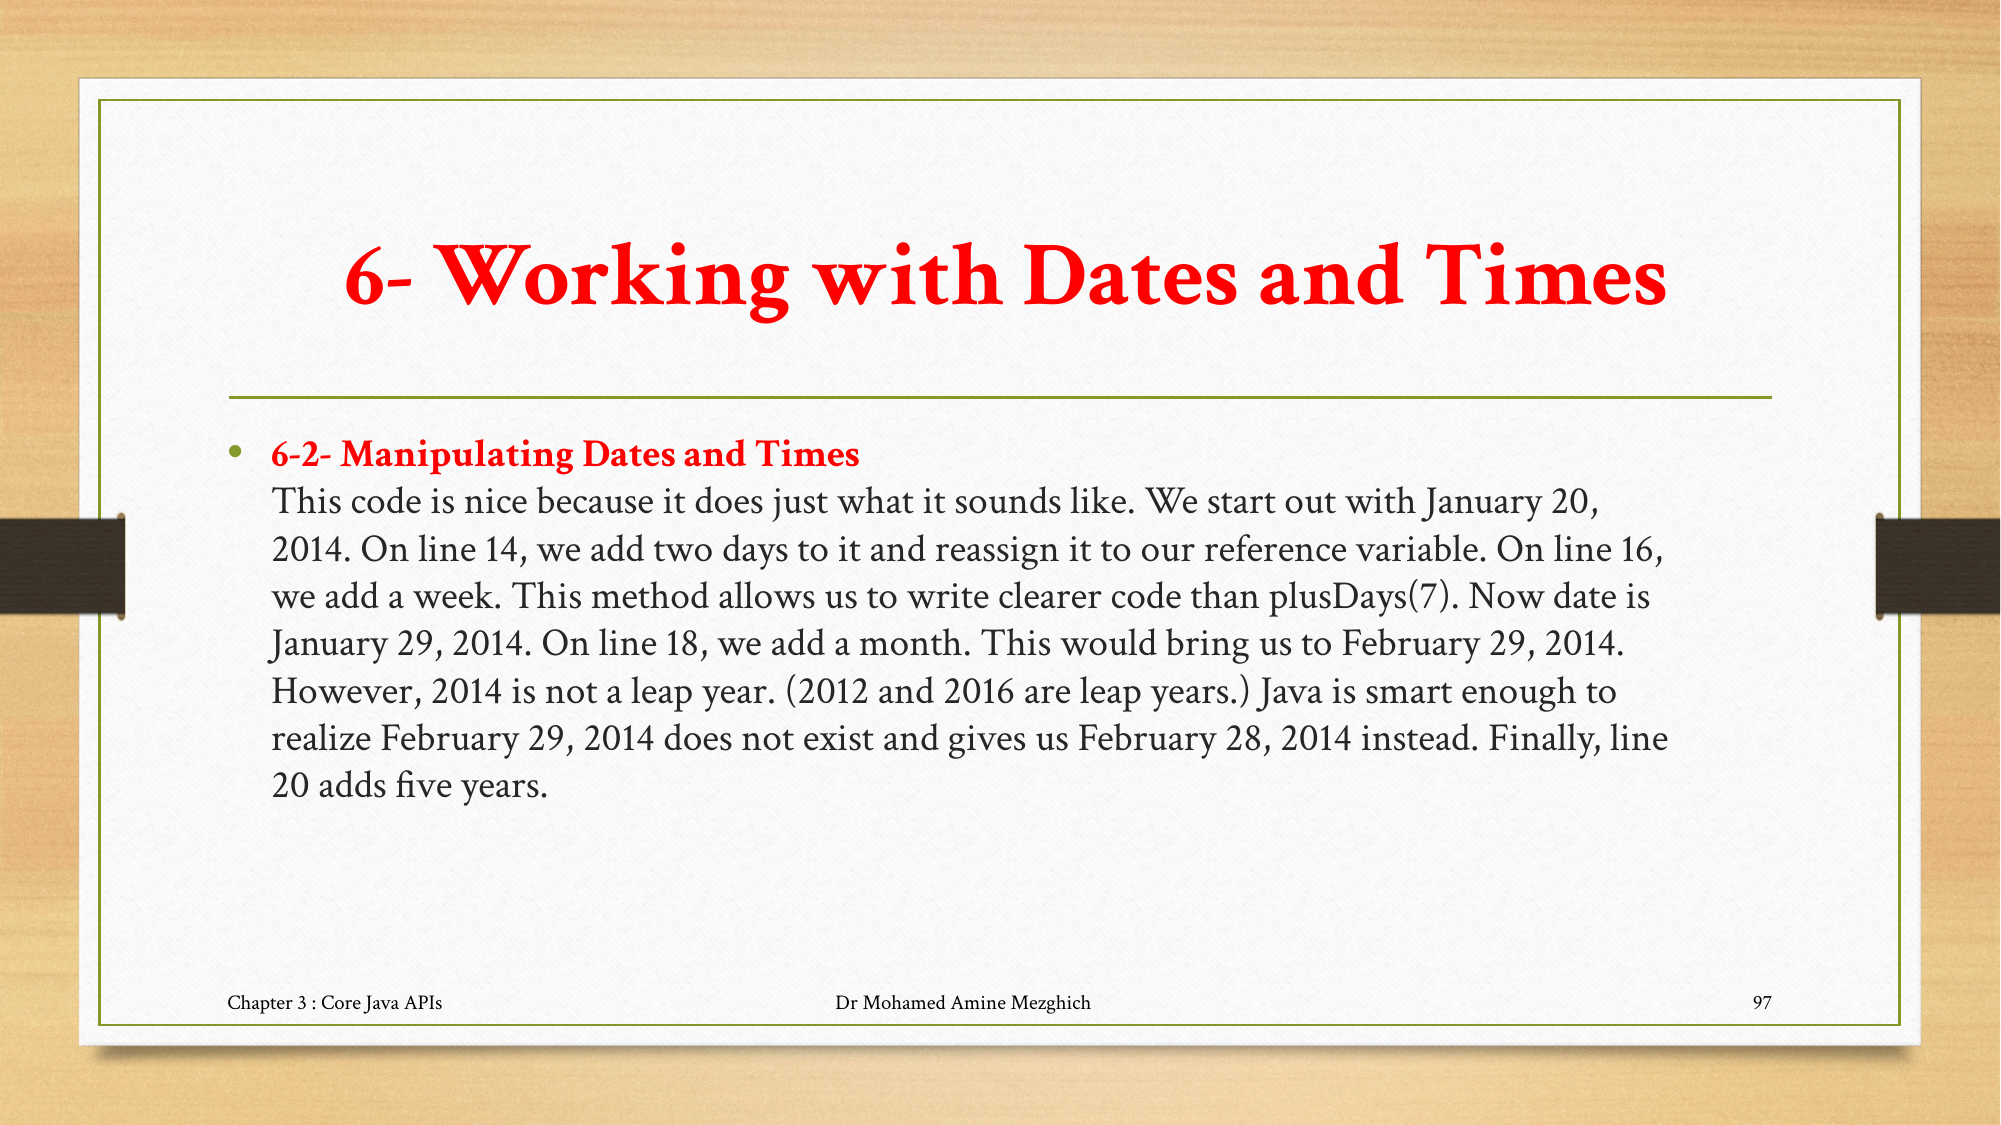

# 6- Working with Dates and Times
6-2- Manipulating Dates and Times
This code is nice because it does just what it sounds like. We start out with January 20,
2014. On line 14, we add two days to it and reassign it to our reference variable. On line 16,
we add a week. This method allows us to write clearer code than plusDays(7). Now date is
January 29, 2014. On line 18, we add a month. This would bring us to February 29, 2014.
However, 2014 is not a leap year. (2012 and 2016 are leap years.) Java is smart enough to
realize February 29, 2014 does not exist and gives us February 28, 2014 instead. Finally, line
20 adds five years.
Chapter 3 : Core Java APIs                                                                                   Dr Mohamed Amine Mezghich
97